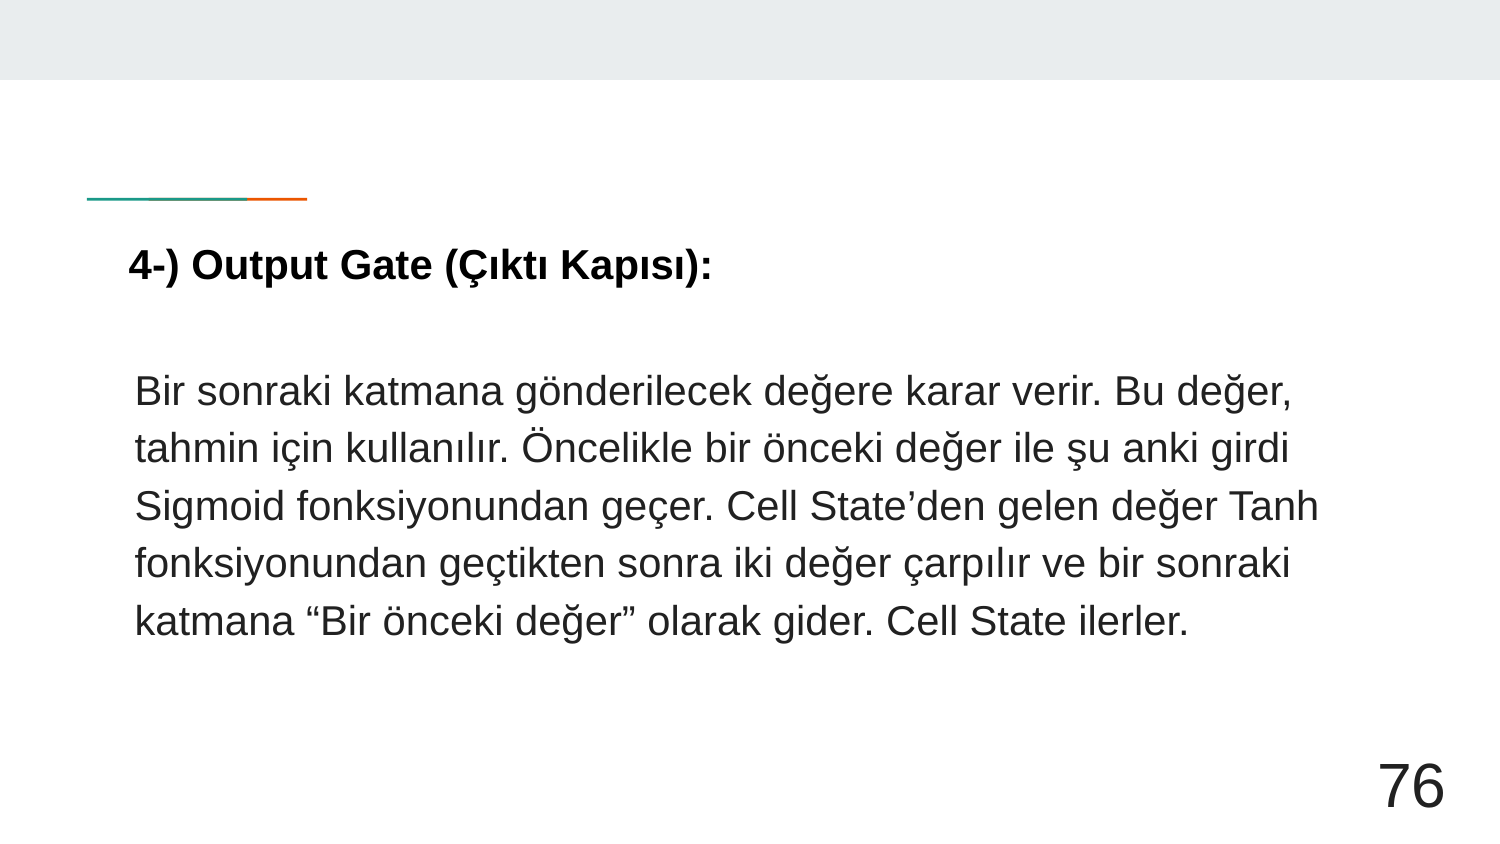

# 4-) Output Gate (Çıktı Kapısı):

Bir sonraki katmana gönderilecek değere karar verir. Bu değer, tahmin için kullanılır. Öncelikle bir önceki değer ile şu anki girdi Sigmoid fonksiyonundan geçer. Cell State’den gelen değer Tanh fonksiyonundan geçtikten sonra iki değer çarpılır ve bir sonraki katmana “Bir önceki değer” olarak gider. Cell State ilerler.

76